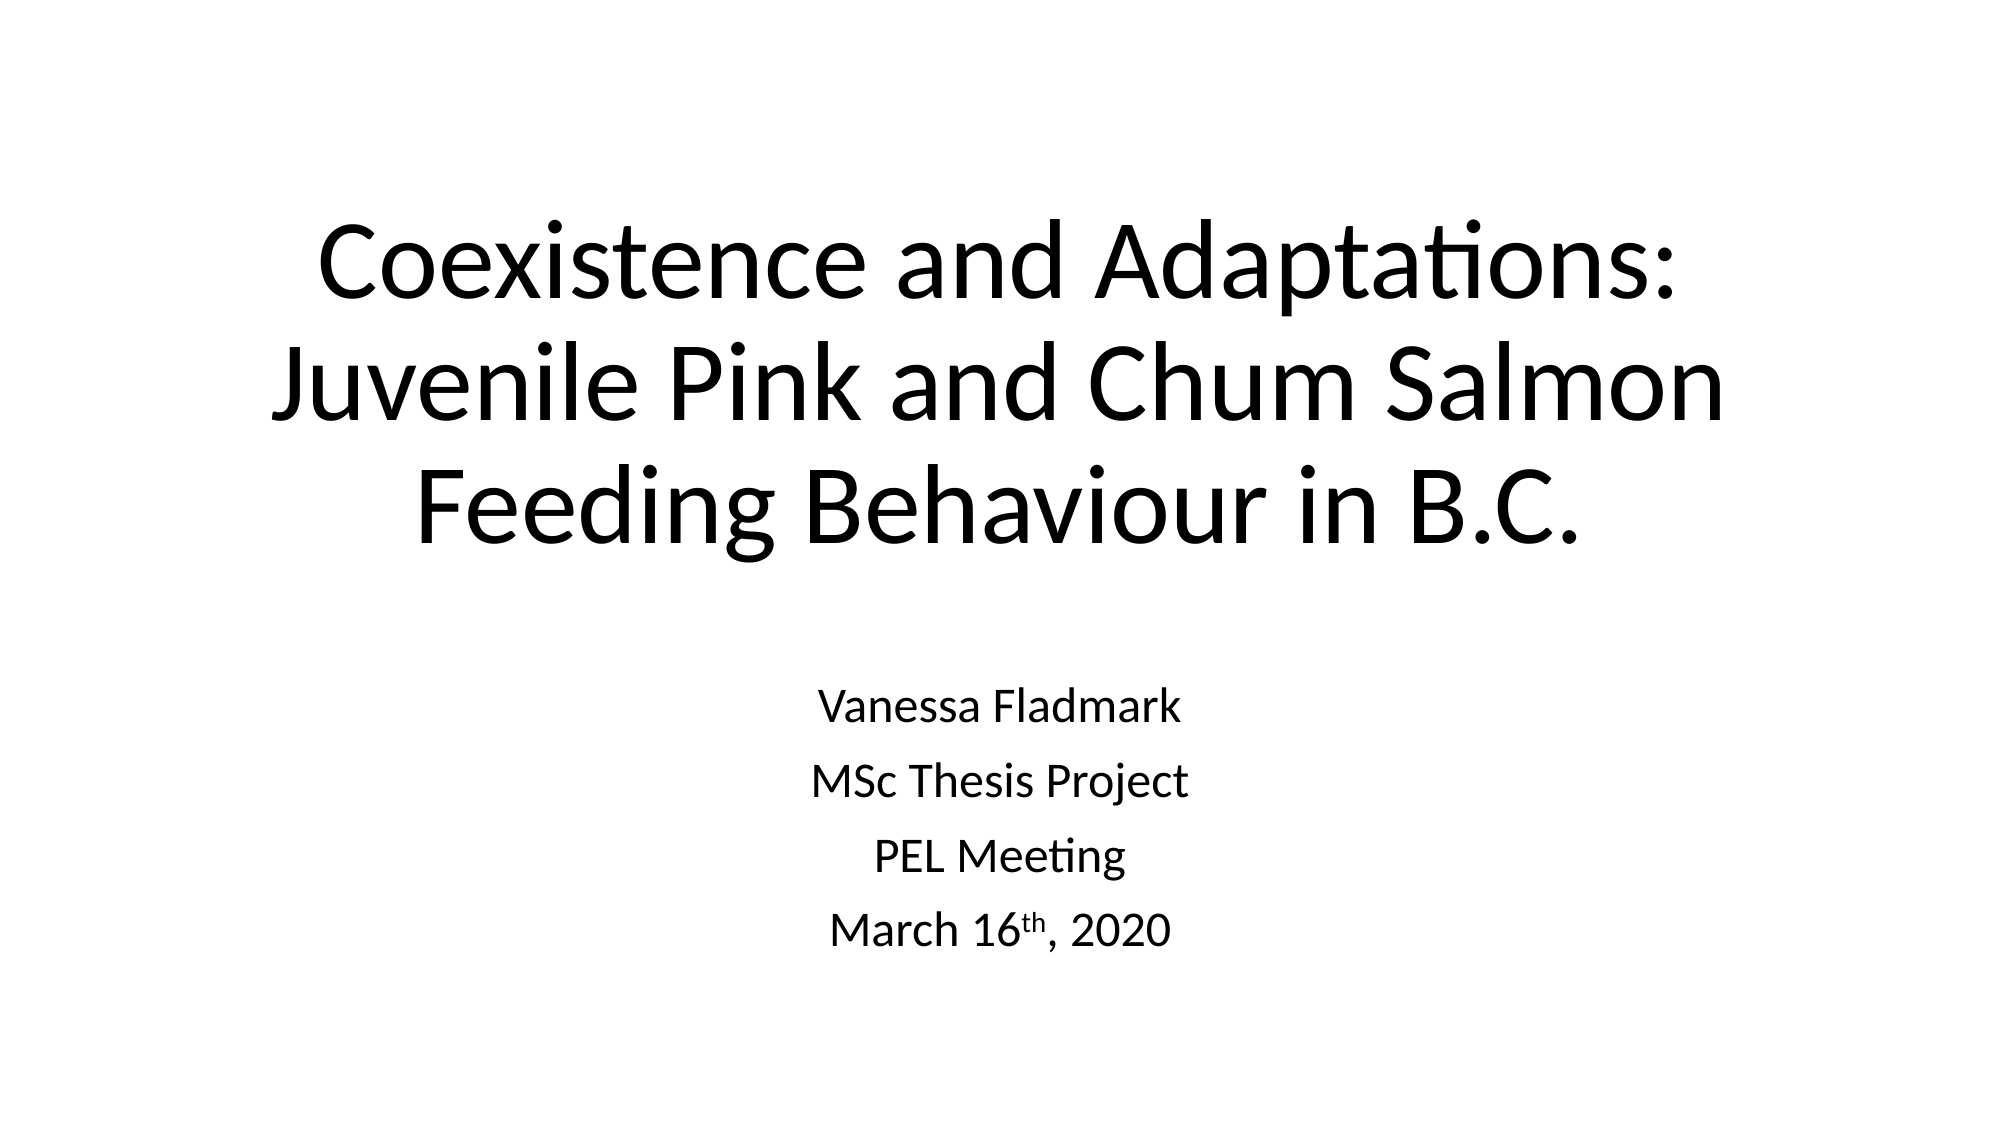

# Coexistence and Adaptations: Juvenile Pink and Chum Salmon Feeding Behaviour in B.C.

Vanessa Fladmark
MSc Thesis Project
PEL Meeting
March 16th, 2020